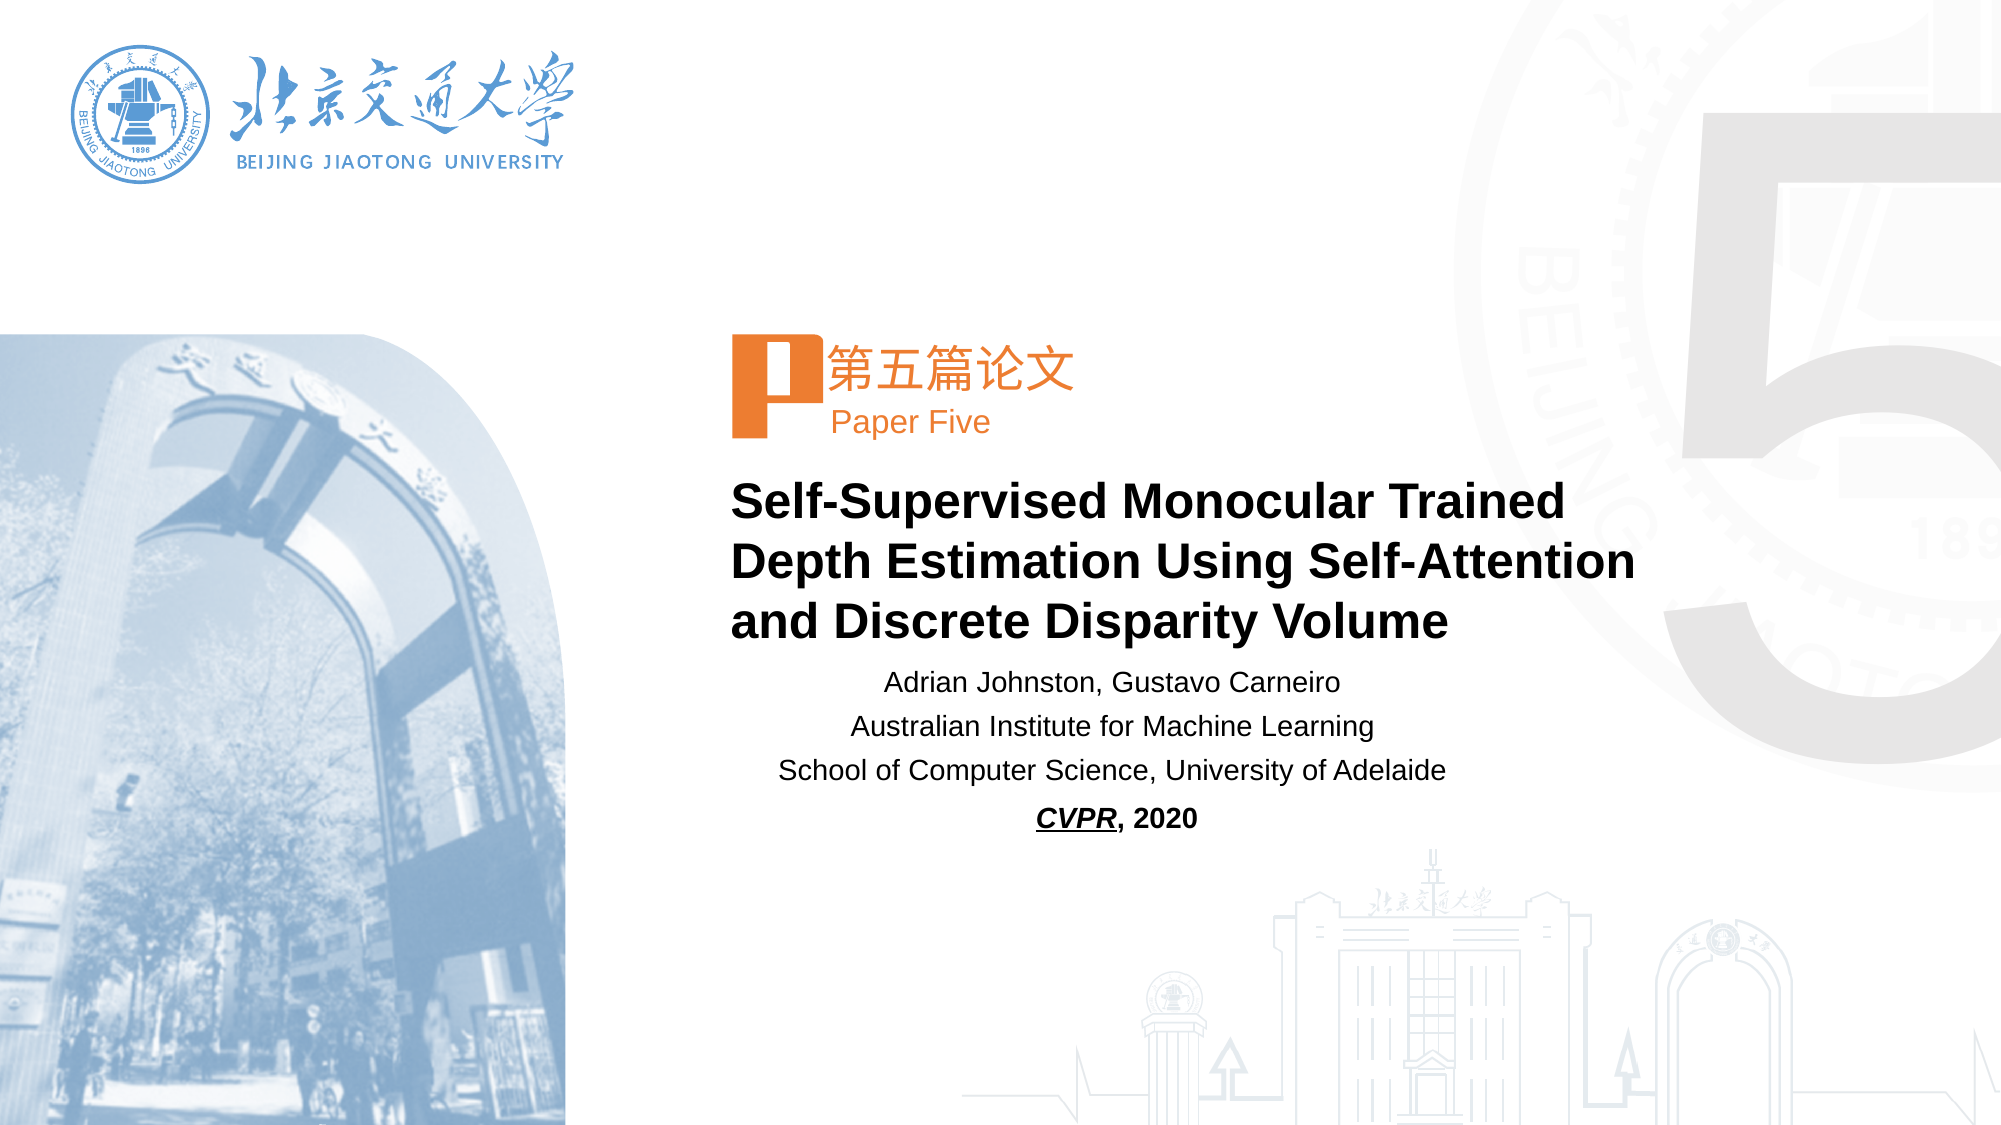

Adrian Johnston, Gustavo Carneiro
Australian Institute for Machine Learning
School of Computer Science, University of Adelaide
 CVPR, 2020